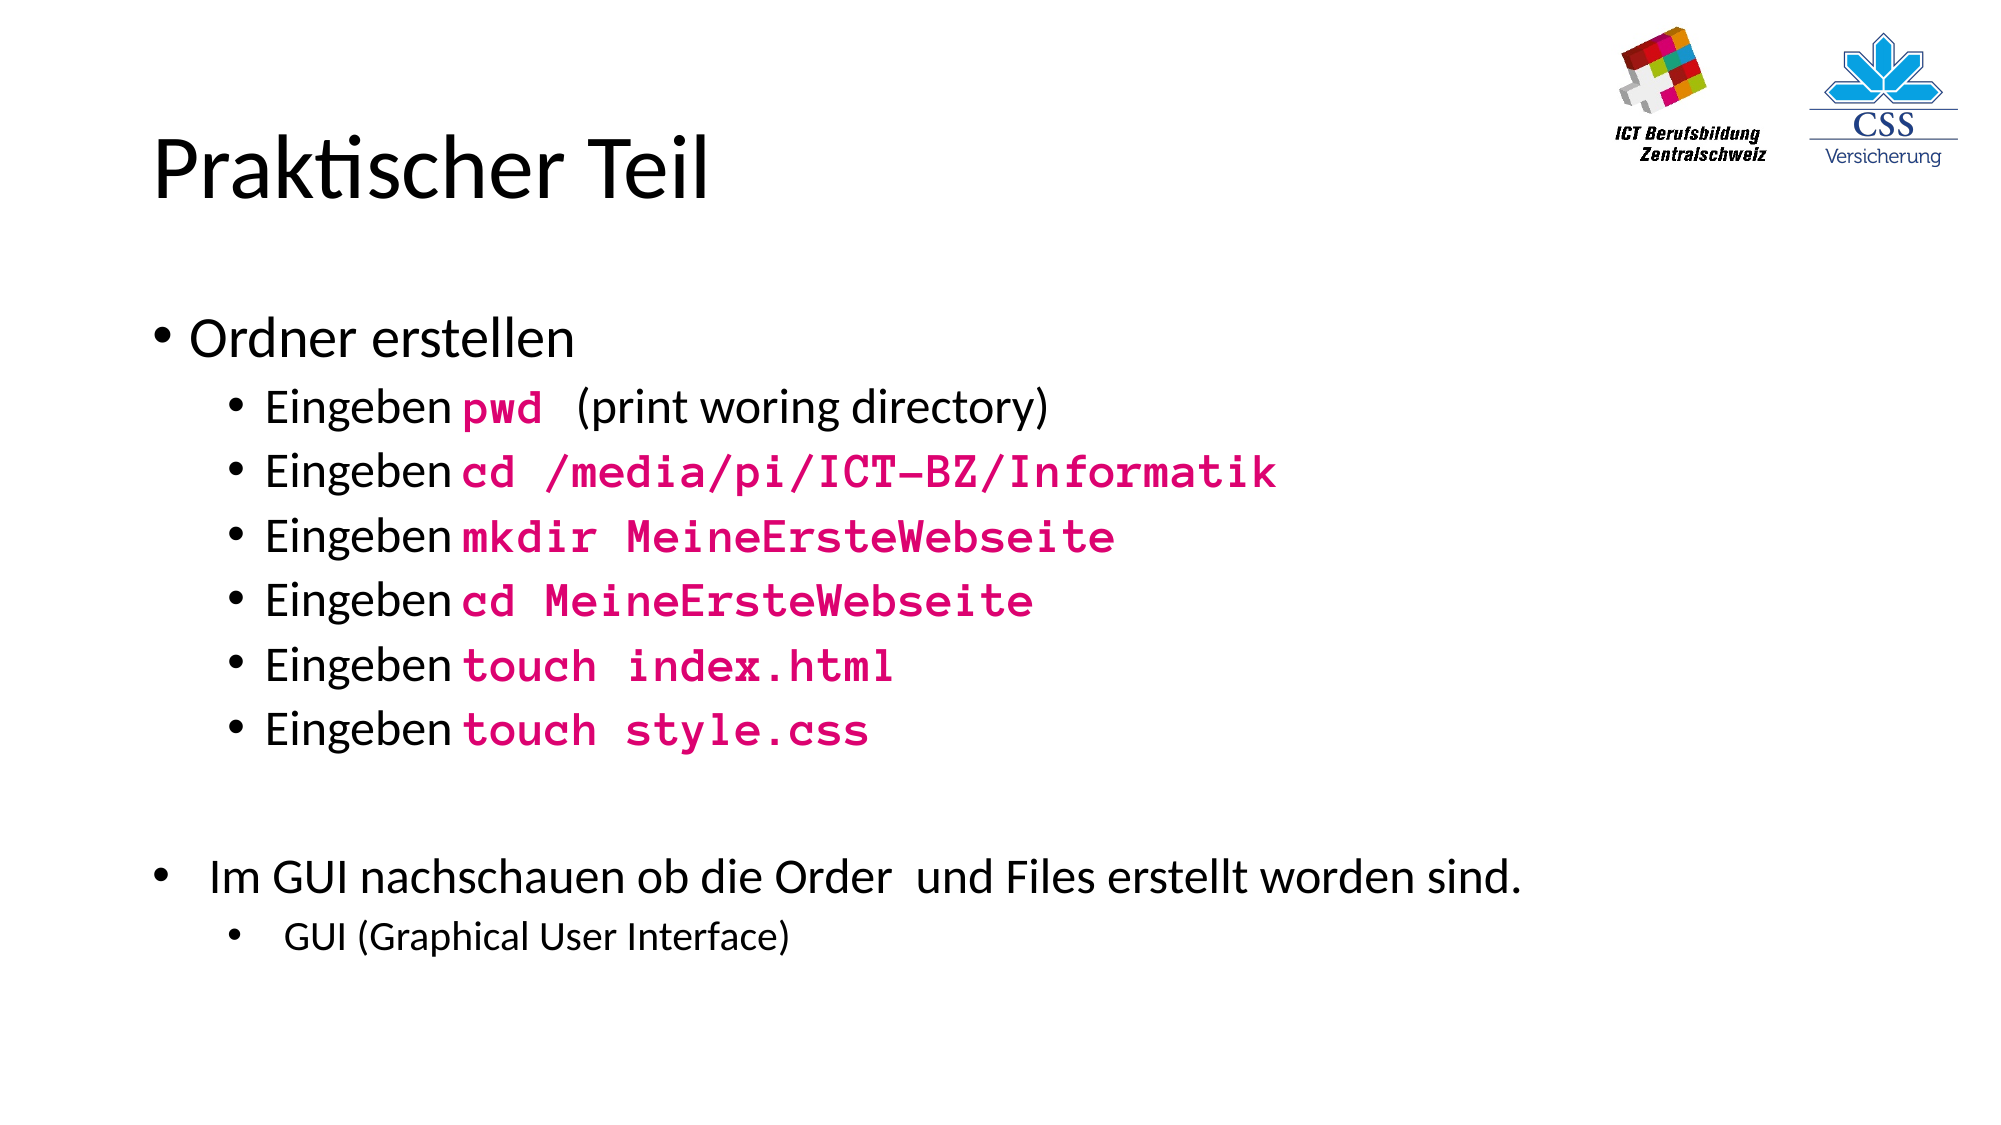

# Praktischer Teil
Ordner erstellen
Eingeben pwd (print woring directory)
Eingeben cd /media/pi/ICT-BZ/Informatik
Eingeben mkdir MeineErsteWebseite
Eingeben cd MeineErsteWebseite
Eingeben touch index.html
Eingeben touch style.css

Im GUI nachschauen ob die Order  und Files erstellt worden sind.
GUI (Graphical User Interface)